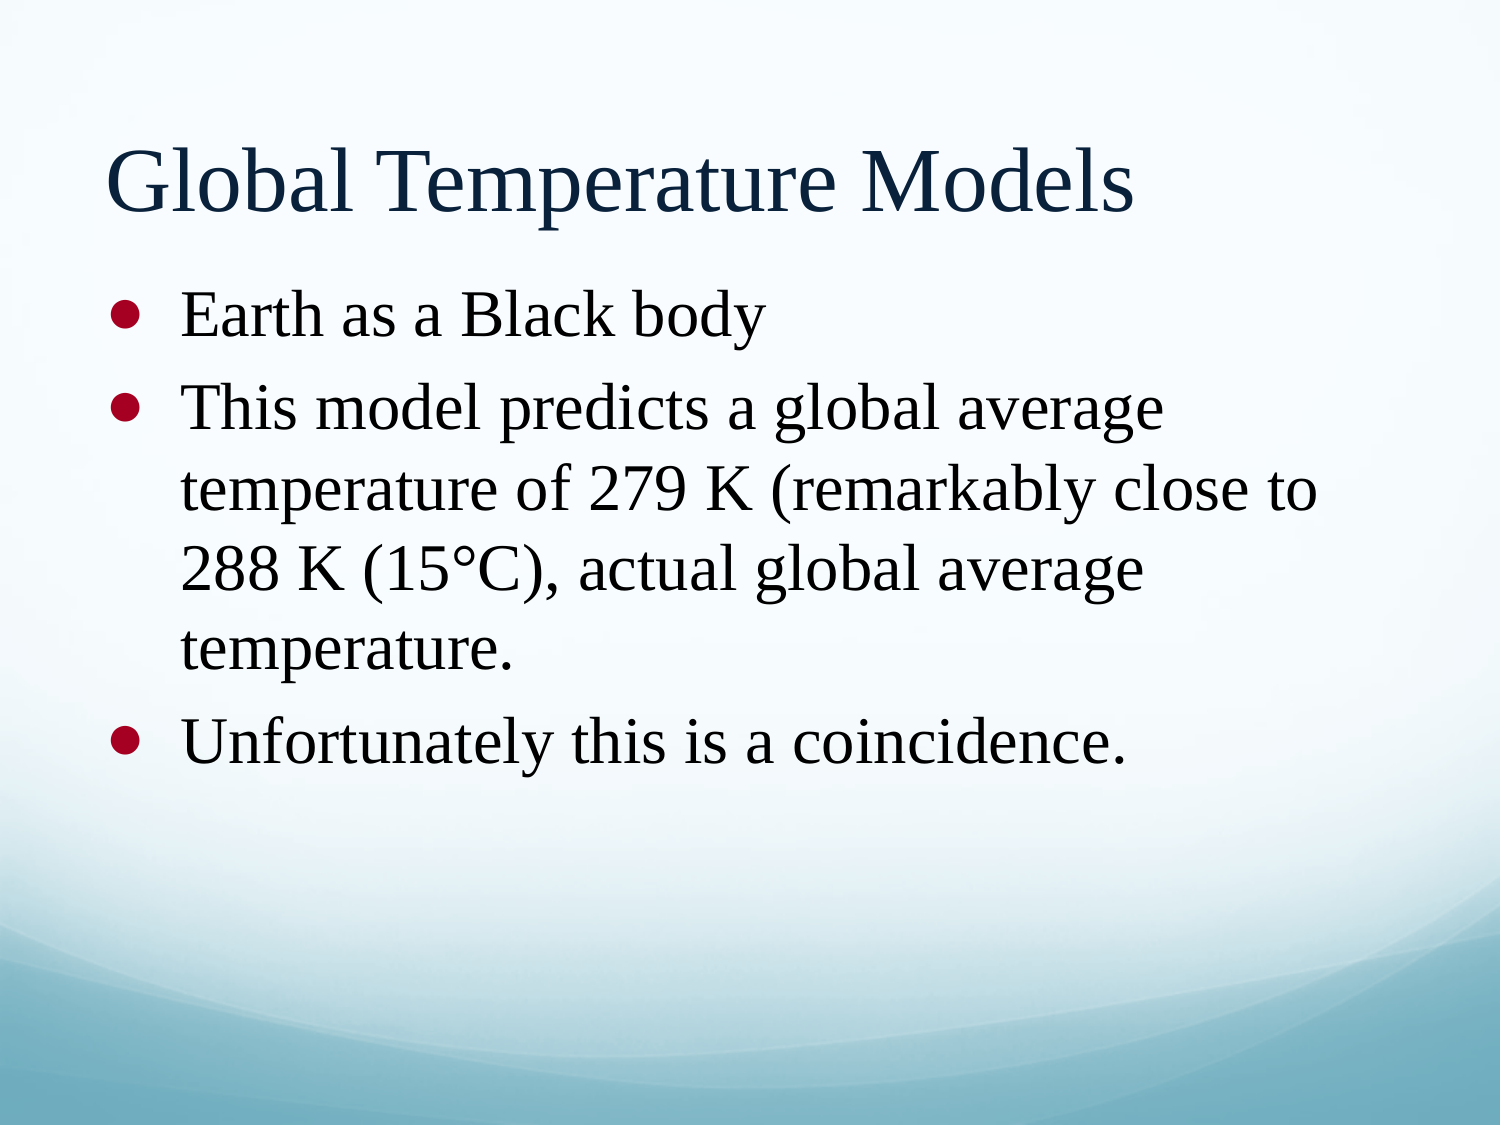

# Global Temperature Models
Earth as a Black body
This model predicts a global average temperature of 279 K (remarkably close to 288 K (15°C), actual global average temperature.
Unfortunately this is a coincidence.